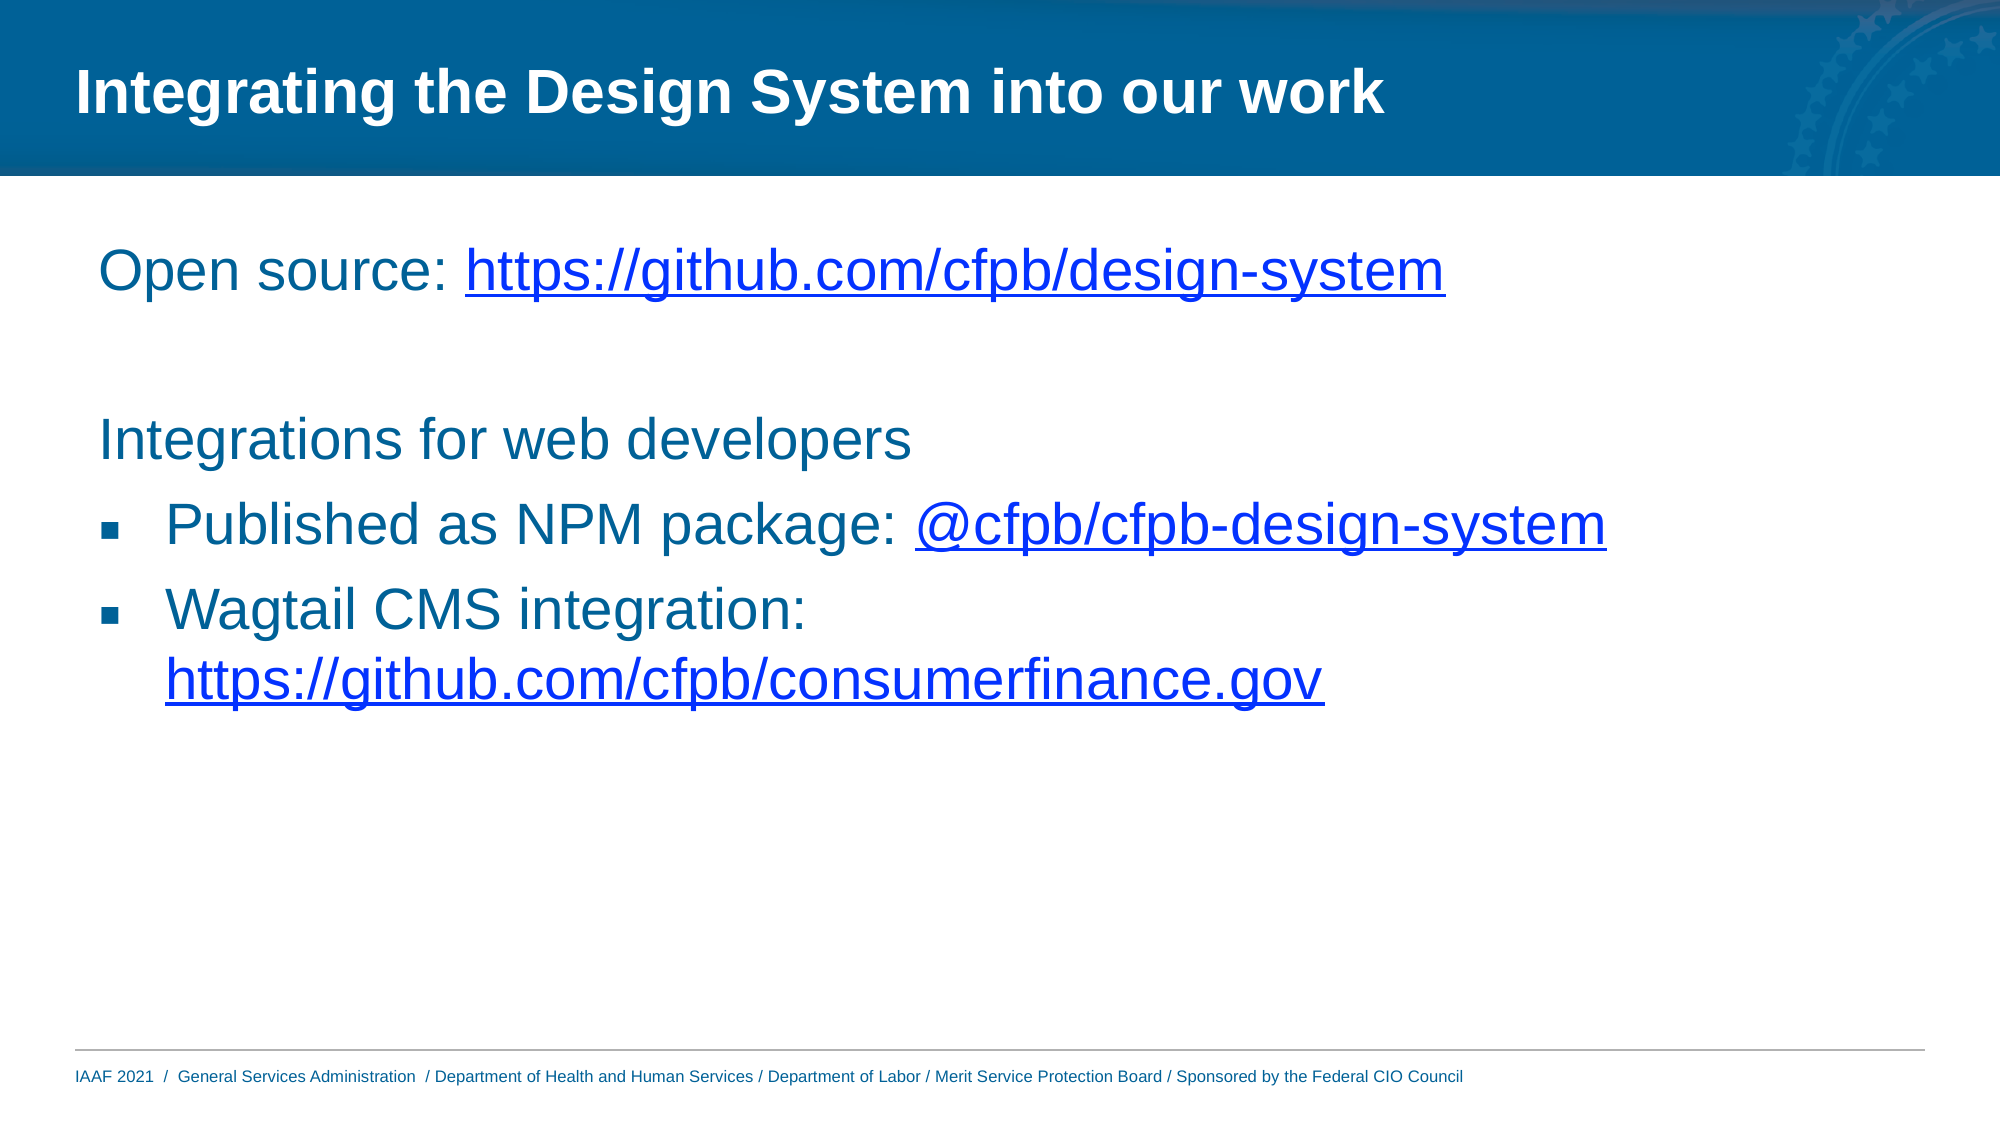

# Integrating the Design System into our work
Open source: https://github.com/cfpb/design-system

Integrations for web developers
Published as NPM package: @cfpb/cfpb-design-system
Wagtail CMS integration: https://github.com/cfpb/consumerfinance.gov